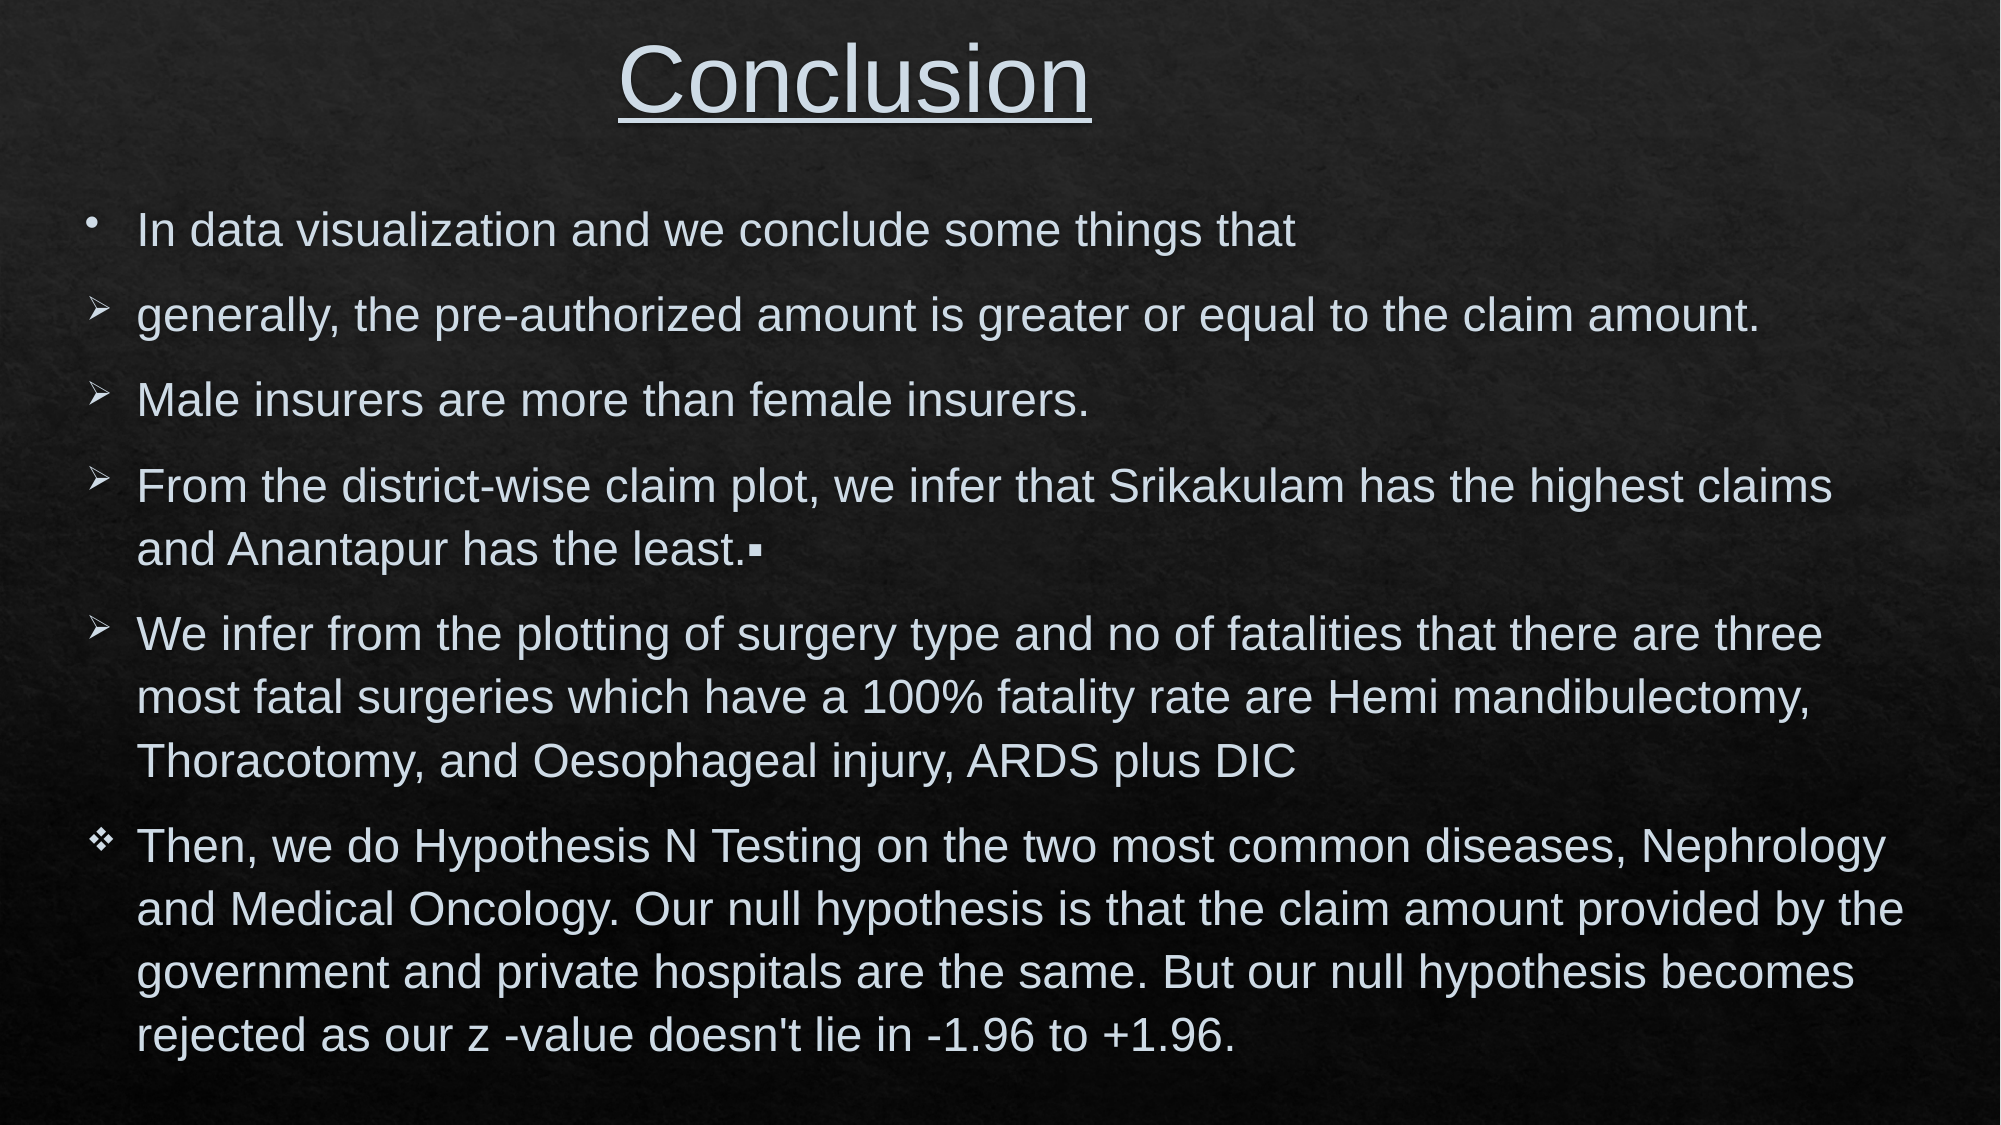

# Conclusion
In data visualization and we conclude some things that
generally, the pre-authorized amount is greater or equal to the claim amount.
Male insurers are more than female insurers.
From the district-wise claim plot, we infer that Srikakulam has the highest claims and Anantapur has the least.▪︎
We infer from the plotting of surgery type and no of fatalities that there are three most fatal surgeries which have a 100% fatality rate are Hemi mandibulectomy, Thoracotomy, and Oesophageal injury, ARDS plus DIC
Then, we do Hypothesis N Testing on the two most common diseases, Nephrology and Medical Oncology. Our null hypothesis is that the claim amount provided by the government and private hospitals are the same. But our null hypothesis becomes rejected as our z -value doesn't lie in -1.96 to +1.96.